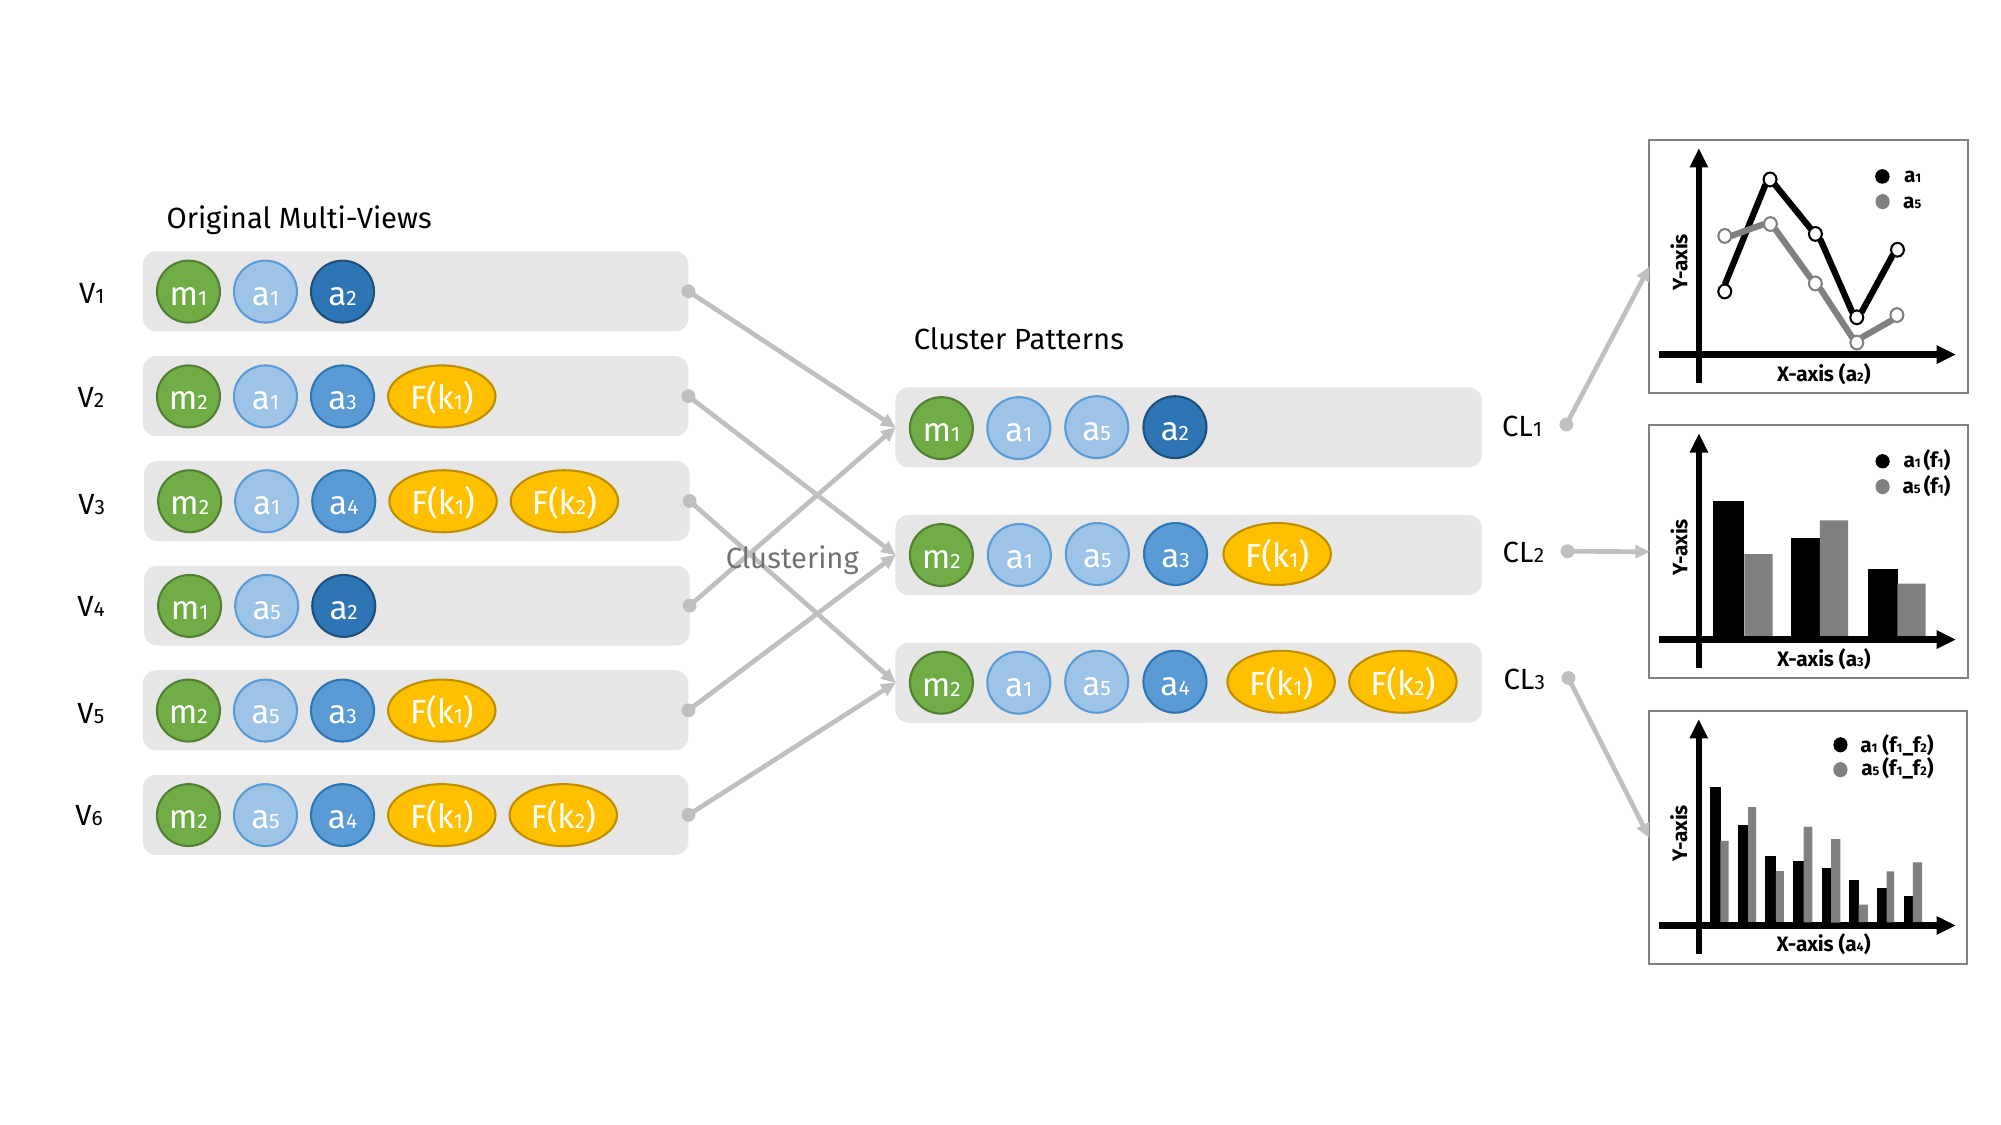

a1

a5

Y-axis

X-axis (a2)
Original Multi-Views

m1
a1
a2
V1
Cluster Patterns

m2
a1
a3
F(k1)
V2

a5
a2
m1
a1
CL1

a1 (f1)

a5 (f1)

Y-axis

X-axis (a3)

m2
a1
a4
F(k1)
F(k2)
V3

a5
a3
F(k1)
a1
m2
CL2
Clustering

m1
a5
a2
V4

a5
a4
F(k1)
F(k2)
m2
a1
CL3

m2
a5
a3
F(k1)
V5

a1 (f1_f2)

a5 (f1_f2)

Y-axis

X-axis (a4)

m2
a5
a4
F(k1)
F(k2)
V6